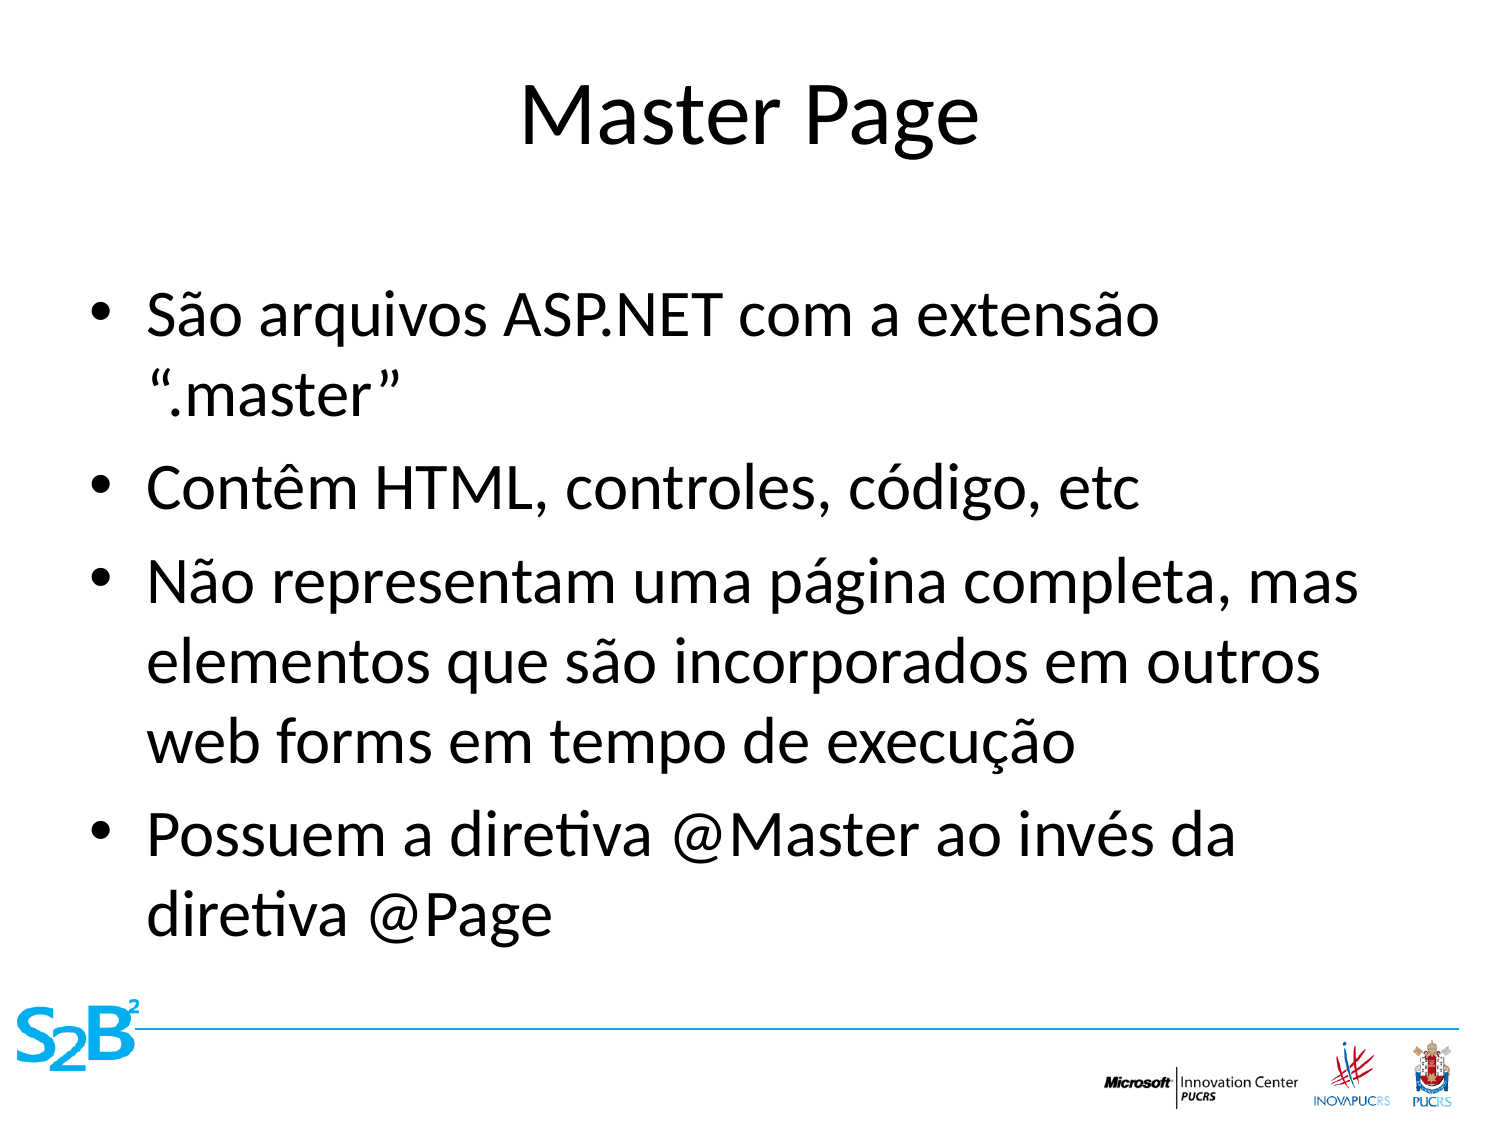

# Master Page
São arquivos ASP.NET com a extensão “.master”
Contêm HTML, controles, código, etc
Não representam uma página completa, mas elementos que são incorporados em outros web forms em tempo de execução
Possuem a diretiva @Master ao invés da diretiva @Page